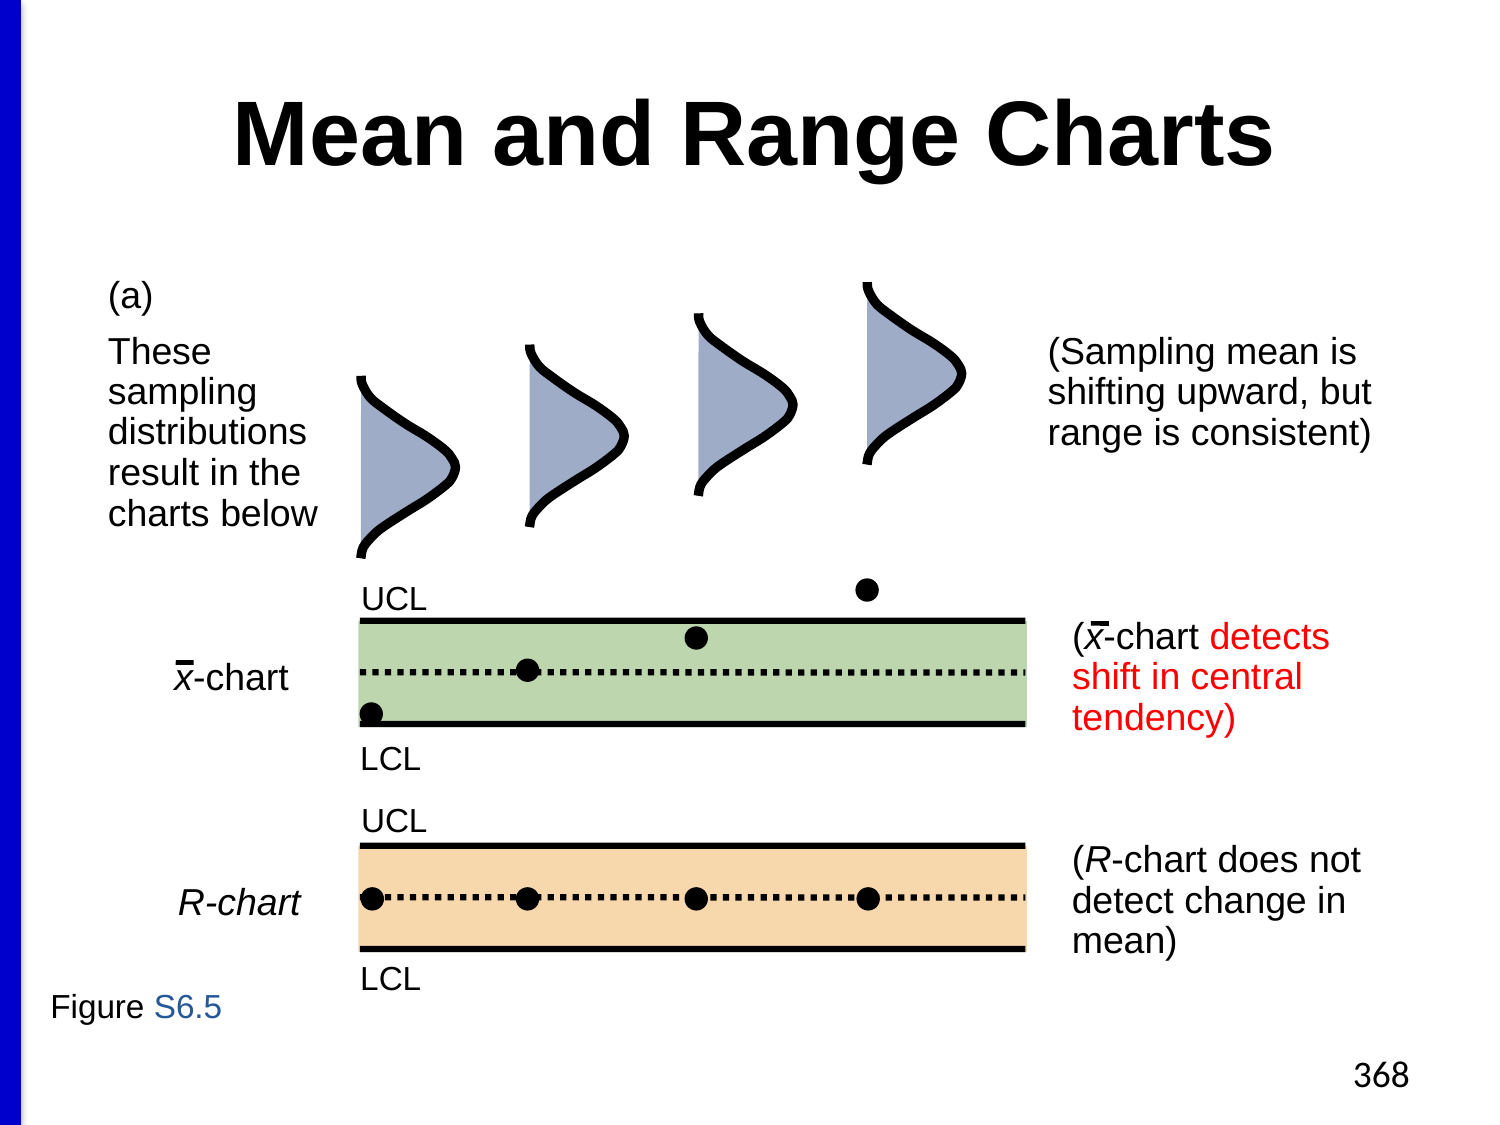

# Mean and Range Charts
(a)
These sampling distributions result in the charts below
(Sampling mean is shifting upward, but range is consistent)

UCL

(x-chart detects shift in central tendency)

x-chart

LCL

UCL
(R-chart does not detect change in mean)

R-chart

LCL
Figure S6.5
368